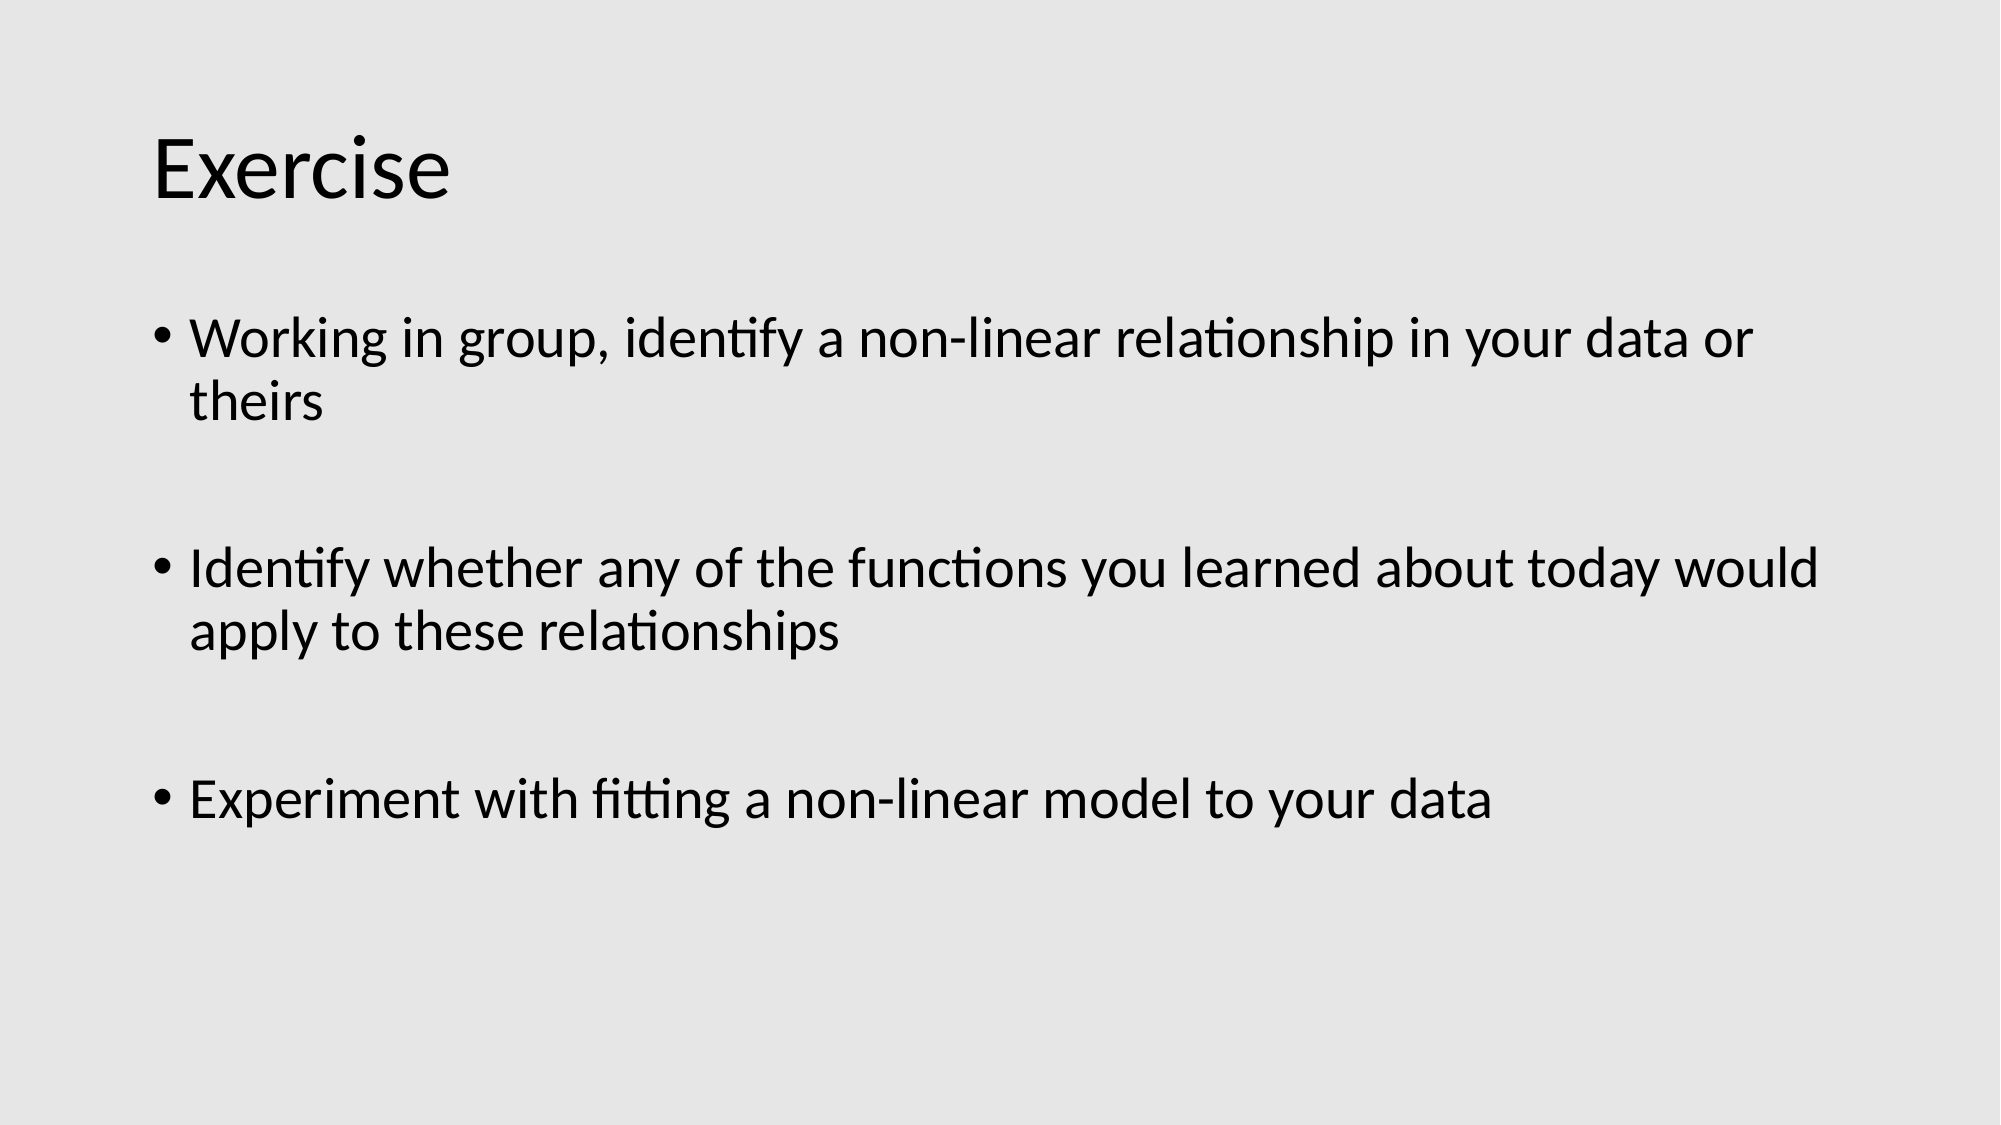

# Exercise
Working in group, identify a non-linear relationship in your data or theirs

Identify whether any of the functions you learned about today would apply to these relationships

Experiment with fitting a non-linear model to your data